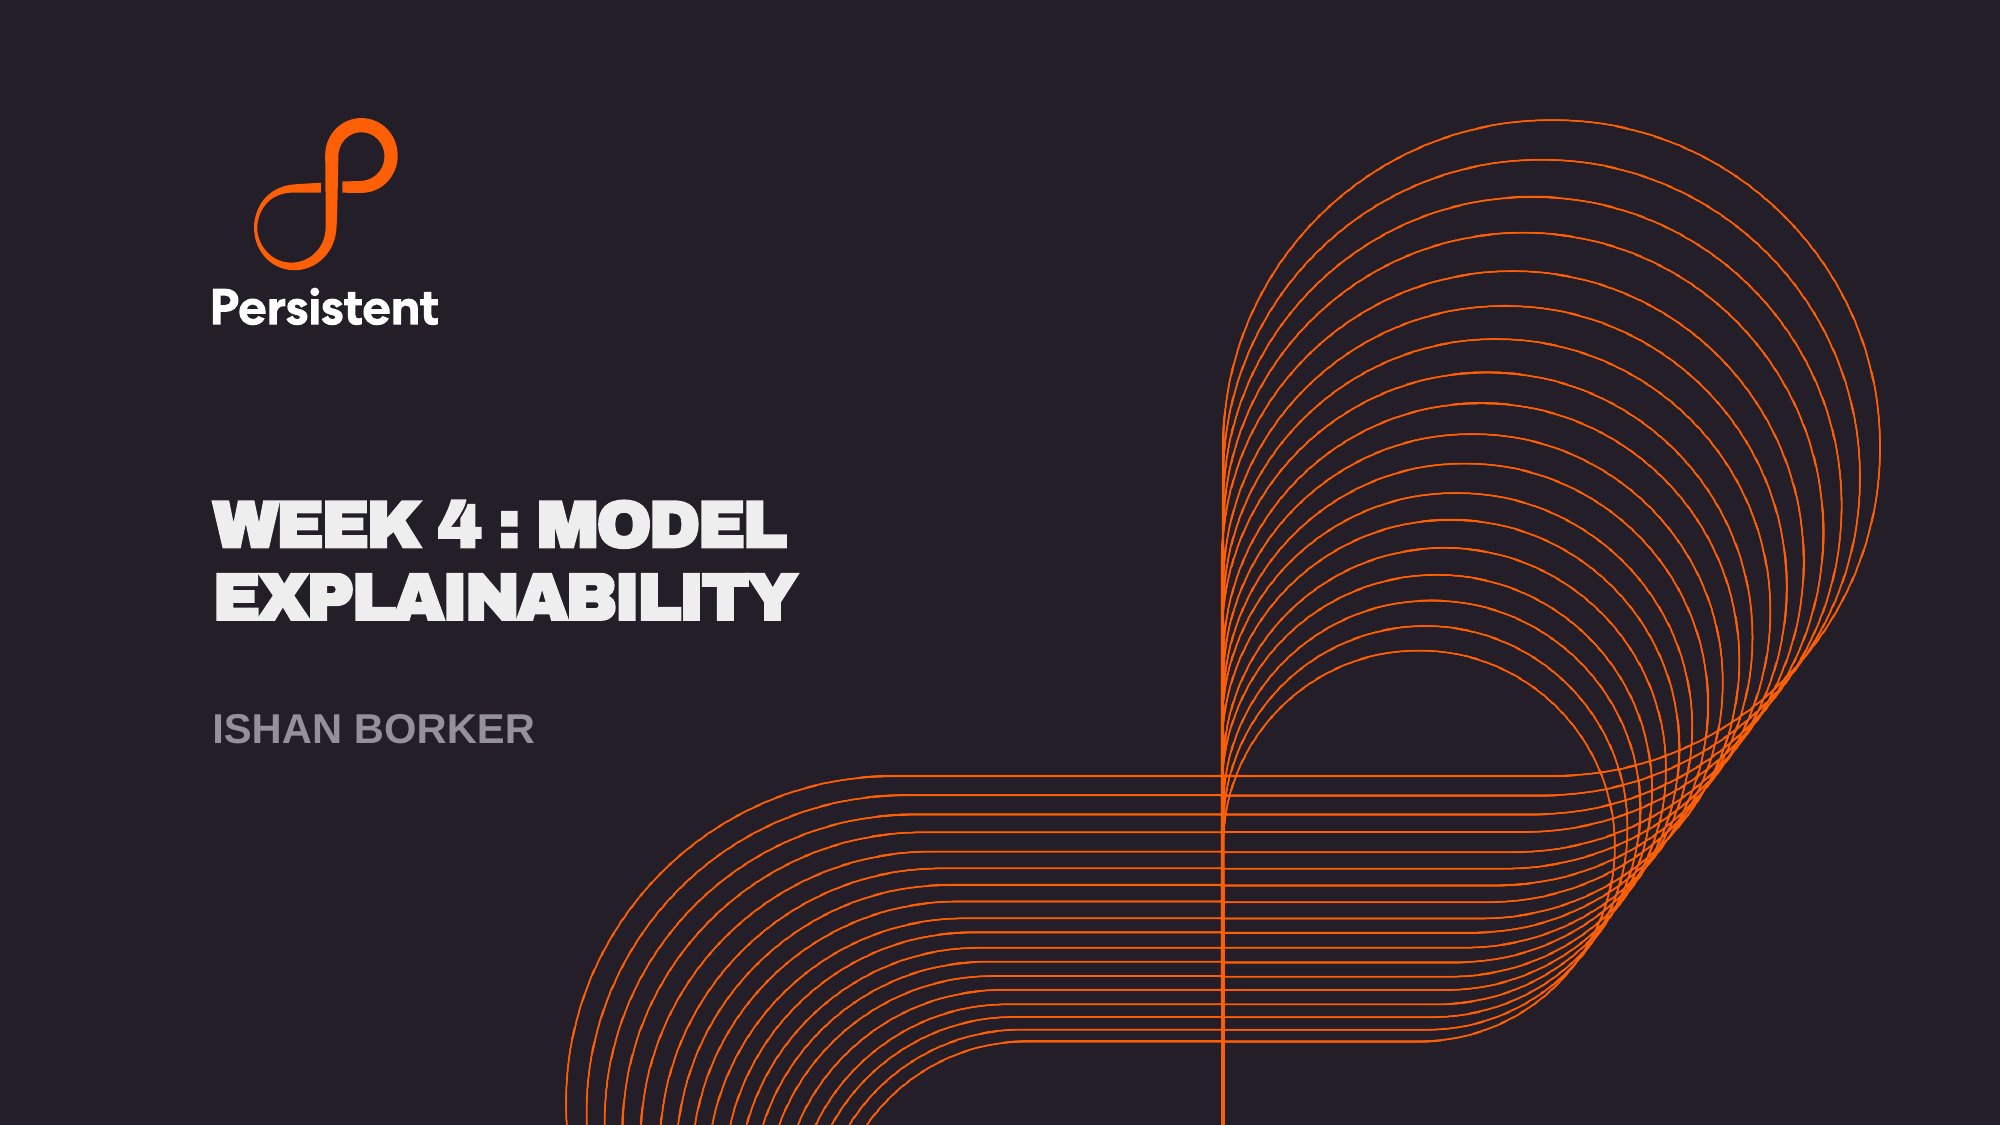

# WEEK 4 : MODEL EXPLAINABILITY
ISHAN BORKER